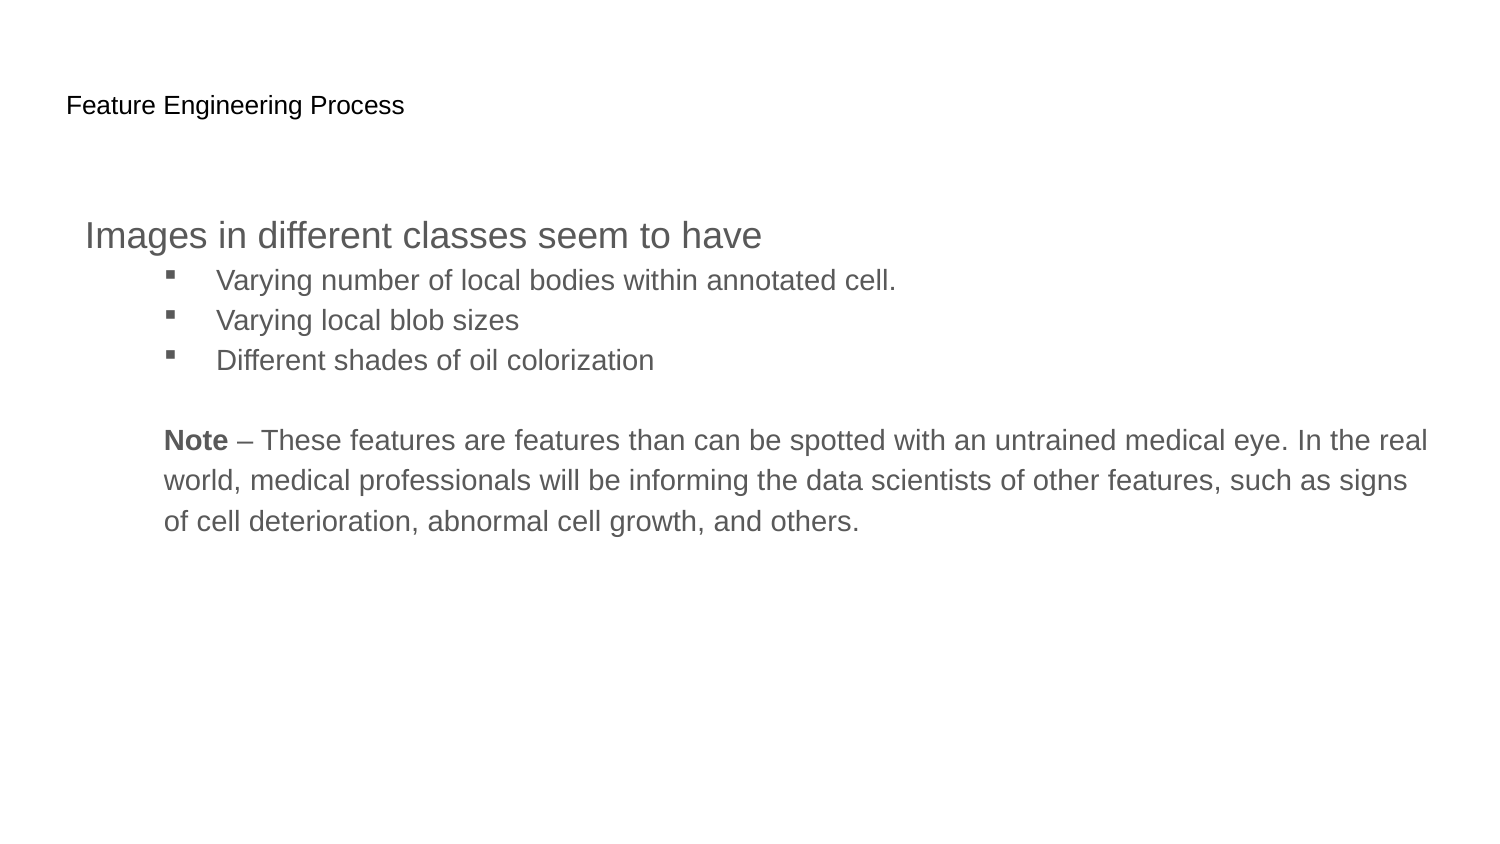

# Feature Engineering Process
Images in different classes seem to have
Varying number of local bodies within annotated cell.
Varying local blob sizes
Different shades of oil colorization

Note – These features are features than can be spotted with an untrained medical eye. In the real world, medical professionals will be informing the data scientists of other features, such as signs of cell deterioration, abnormal cell growth, and others.